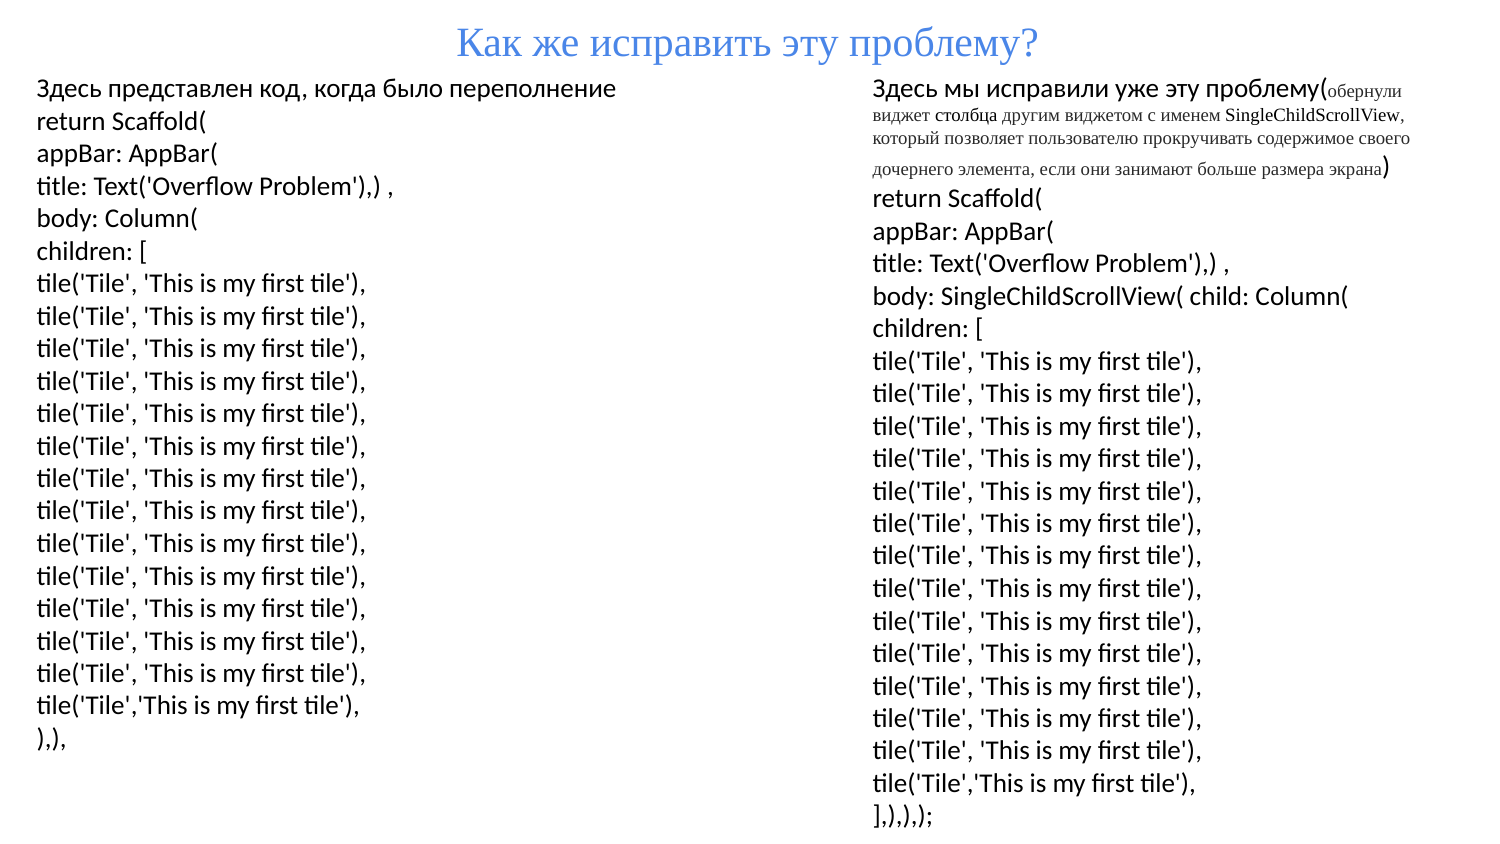

Как же исправить эту проблему?
Здесь представлен код, когда было переполнение
return Scaffold(
appBar: AppBar(
title: Text('Overflow Problem'),) ,
body: Column(
children: [
tile('Tile', 'This is my first tile'),
tile('Tile', 'This is my first tile'),
tile('Tile', 'This is my first tile'),
tile('Tile', 'This is my first tile'),
tile('Tile', 'This is my first tile'),
tile('Tile', 'This is my first tile'),
tile('Tile', 'This is my first tile'),
tile('Tile', 'This is my first tile'),
tile('Tile', 'This is my first tile'),
tile('Tile', 'This is my first tile'),
tile('Tile', 'This is my first tile'),
tile('Tile', 'This is my first tile'),
tile('Tile', 'This is my first tile'),
tile('Tile','This is my first tile'),
),),
Здесь мы исправили уже эту проблему(обернули виджет столбца другим виджетом с именем SingleChildScrollView, который позволяет пользователю прокручивать содержимое своего дочернего элемента, если они занимают больше размера экрана)
return Scaffold(
appBar: AppBar(
title: Text('Overflow Problem'),) ,
body: SingleChildScrollView( child: Column(
children: [
tile('Tile', 'This is my first tile'),
tile('Tile', 'This is my first tile'),
tile('Tile', 'This is my first tile'),
tile('Tile', 'This is my first tile'),
tile('Tile', 'This is my first tile'),
tile('Tile', 'This is my first tile'),
tile('Tile', 'This is my first tile'),
tile('Tile', 'This is my first tile'),
tile('Tile', 'This is my first tile'),
tile('Tile', 'This is my first tile'),
tile('Tile', 'This is my first tile'),
tile('Tile', 'This is my first tile'),
tile('Tile', 'This is my first tile'),
tile('Tile','This is my first tile'),
],),),);